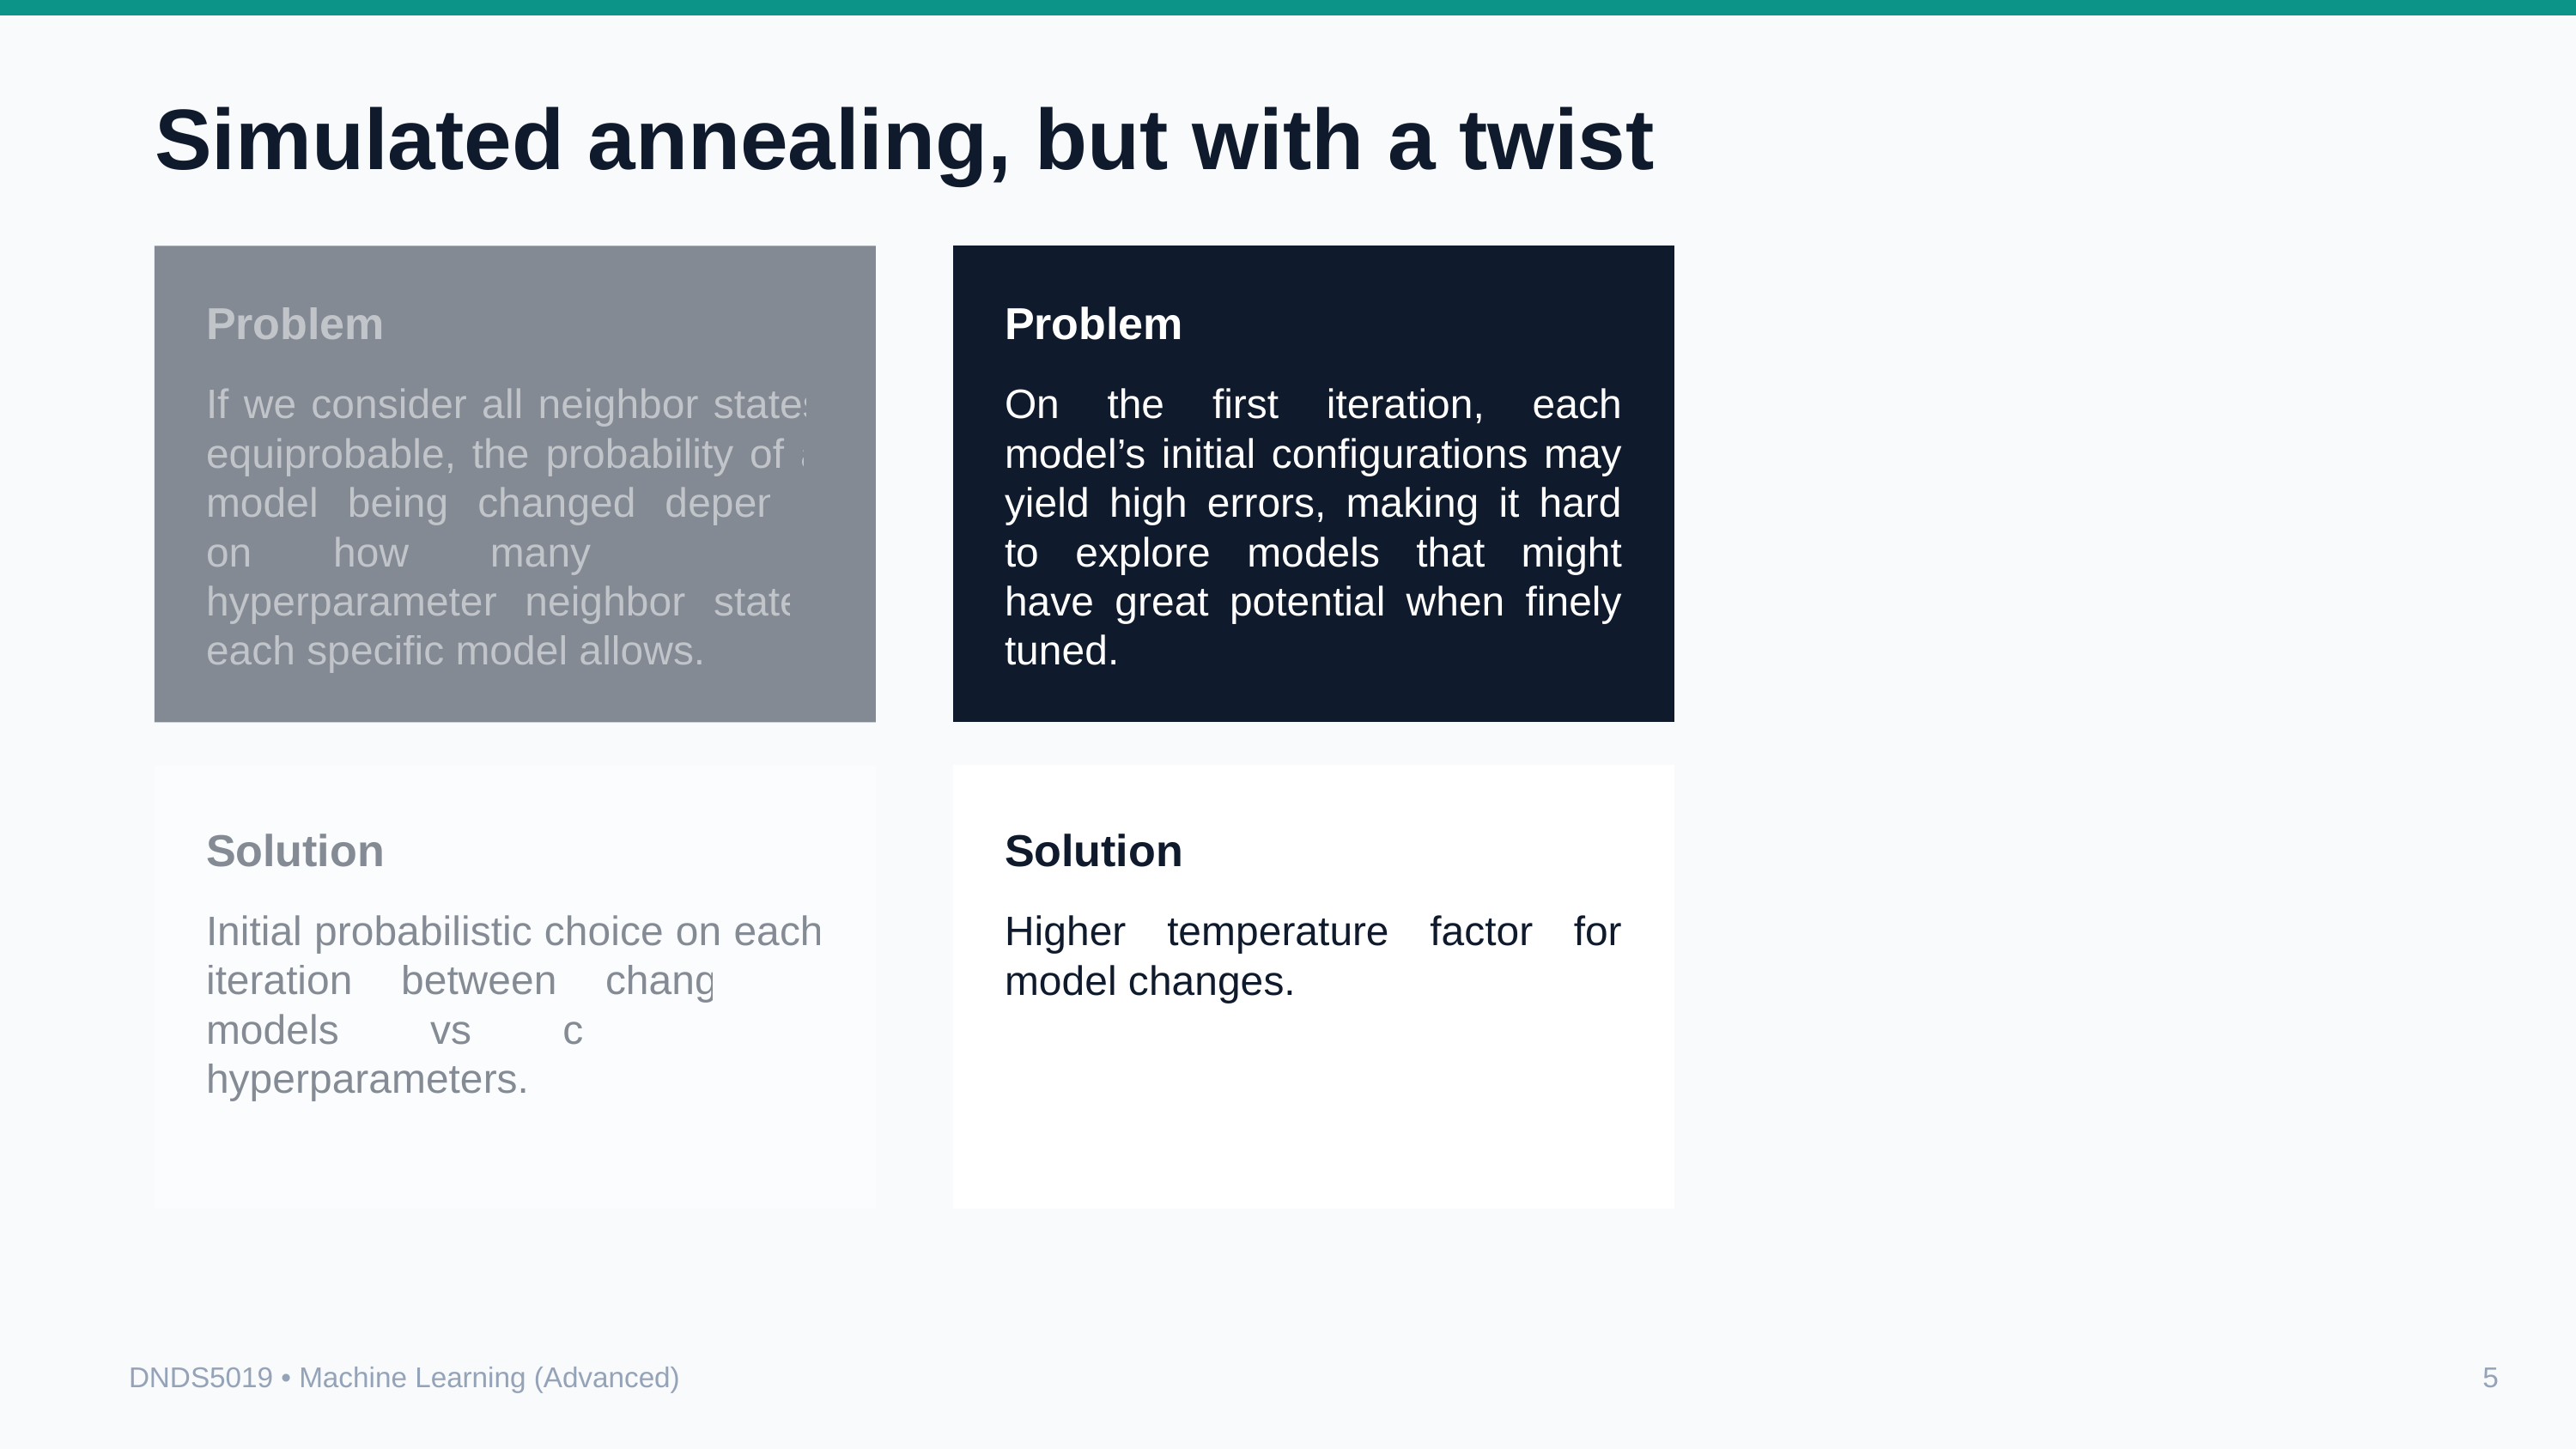

Simulated annealing, but with a twist

Problem

Problem

If we consider all neighbor states equiprobable, the probability of a model being changed depends on how many possible hyperparameter neighbor states each specific model allows.

On the first iteration, each model’s initial configurations may yield high errors, making it hard to explore models that might have great potential when finely tuned.

Solution

Solution

Initial probabilistic choice on each iteration between change of models vs change of hyperparameters.

Higher temperature factor for model changes.

DNDS5019 • Machine Learning (Advanced)

5